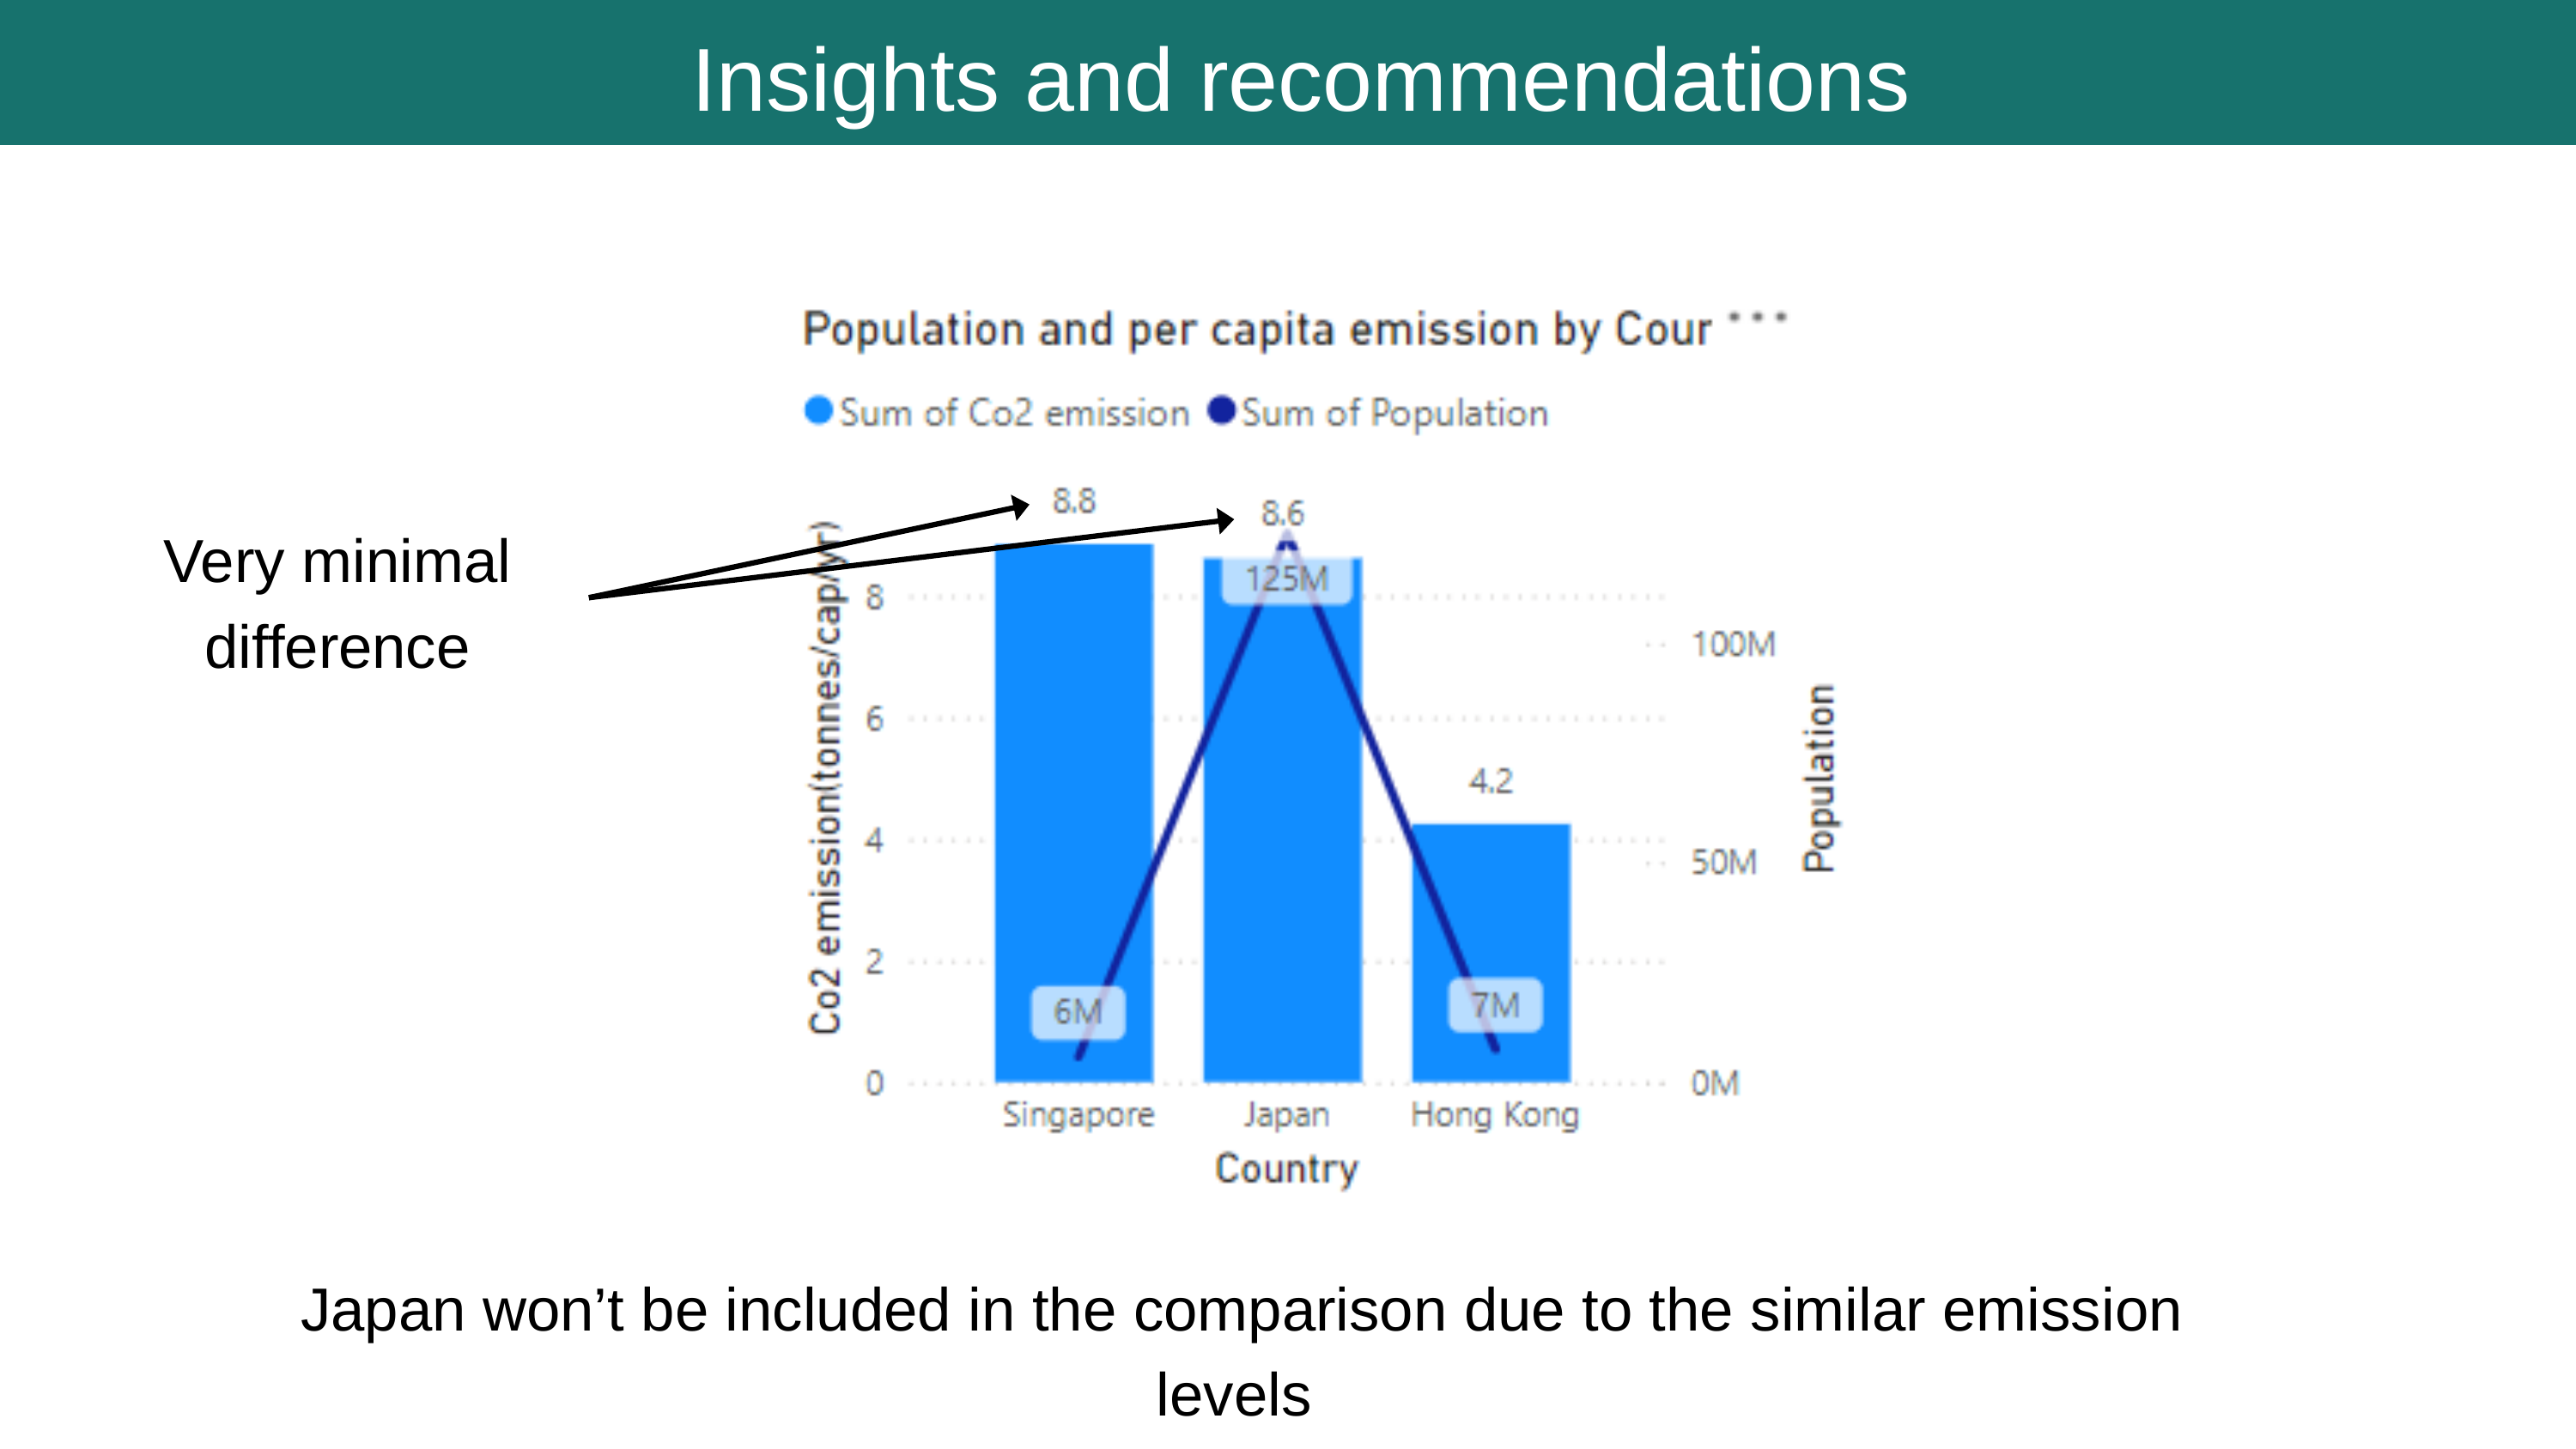

Insights and recommendations

Very minimal difference

 Japan won’t be included in the comparison due to the similar emission levels